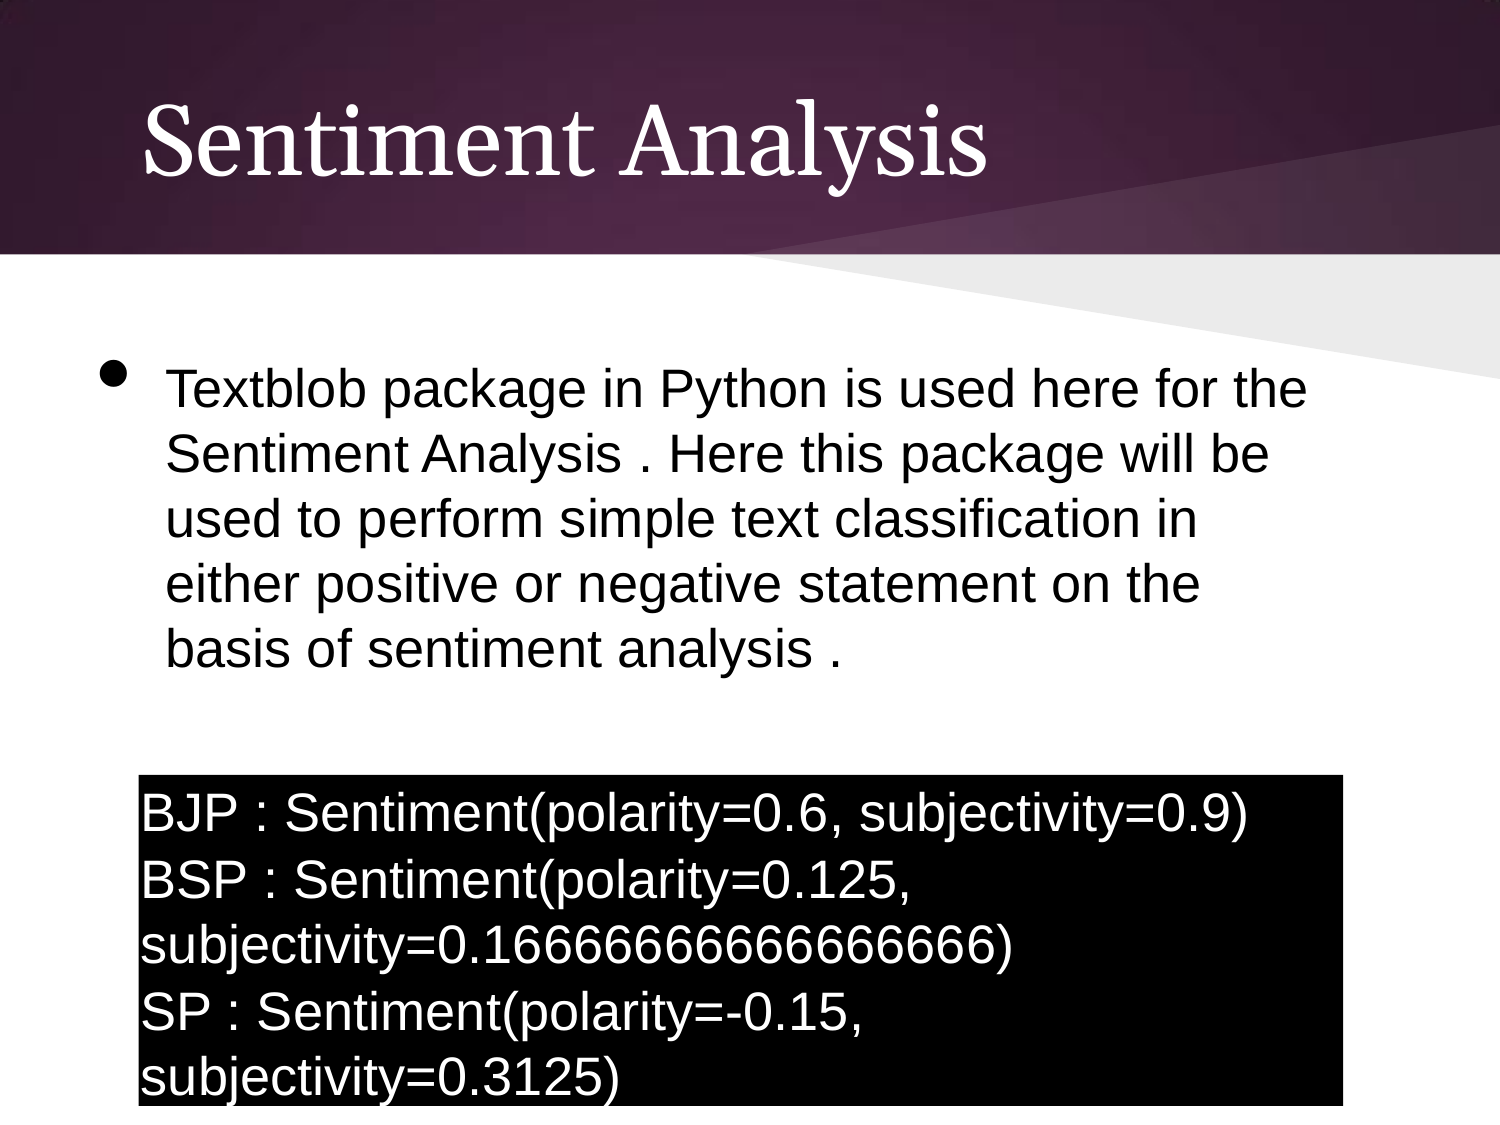

# Sentiment Analysis
Textblob package in Python is used here for the Sentiment Analysis . Here this package will be used to perform simple text classification in either positive or negative statement on the basis of sentiment analysis .
BJP : Sentiment(polarity=0.6, subjectivity=0.9)
BSP : Sentiment(polarity=0.125, subjectivity=0.16666666666666666)
SP : Sentiment(polarity=-0.15, subjectivity=0.3125)